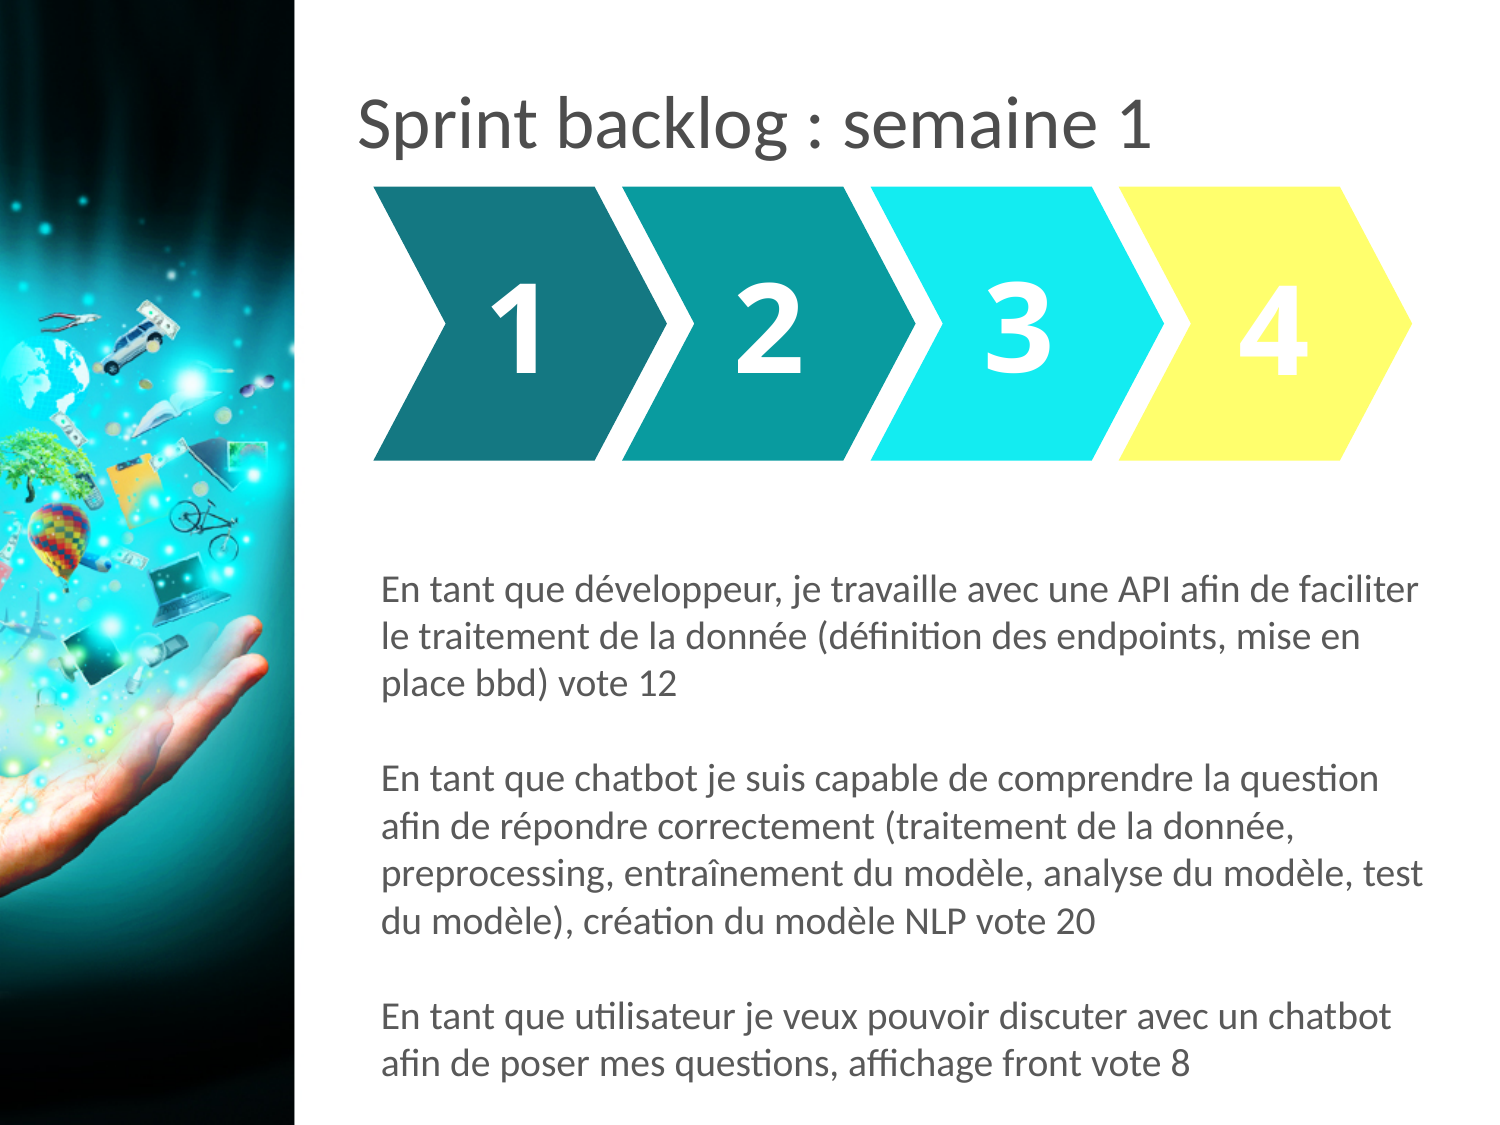

Sprint backlog : semaine 1
1
2

3
4

En tant que développeur, je travaille avec une API afin de faciliter le traitement de la donnée (définition des endpoints, mise en place bbd) vote 12

En tant que chatbot je suis capable de comprendre la question afin de répondre correctement (traitement de la donnée, preprocessing, entraînement du modèle, analyse du modèle, test du modèle), création du modèle NLP vote 20

En tant que utilisateur je veux pouvoir discuter avec un chatbot afin de poser mes questions, affichage front vote 8